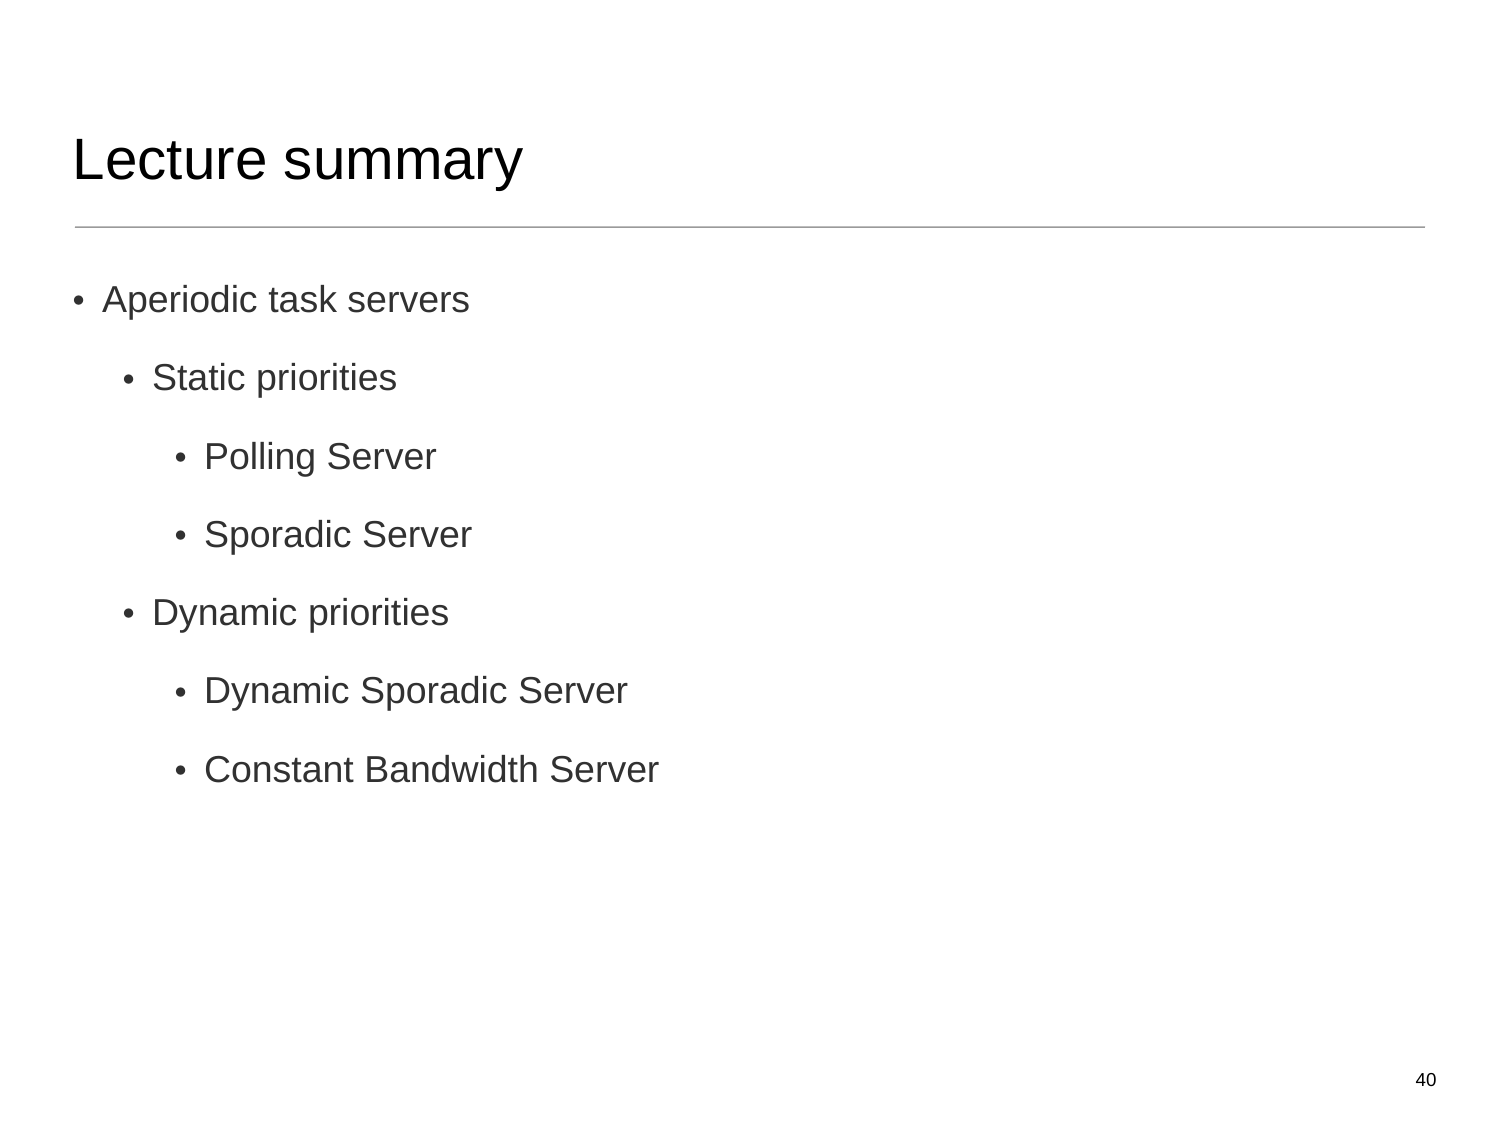

# Lecture summary

Aperiodic task servers
Static priorities
Polling Server
Sporadic Server
Dynamic priorities
Dynamic Sporadic Server
Constant Bandwidth Server
40